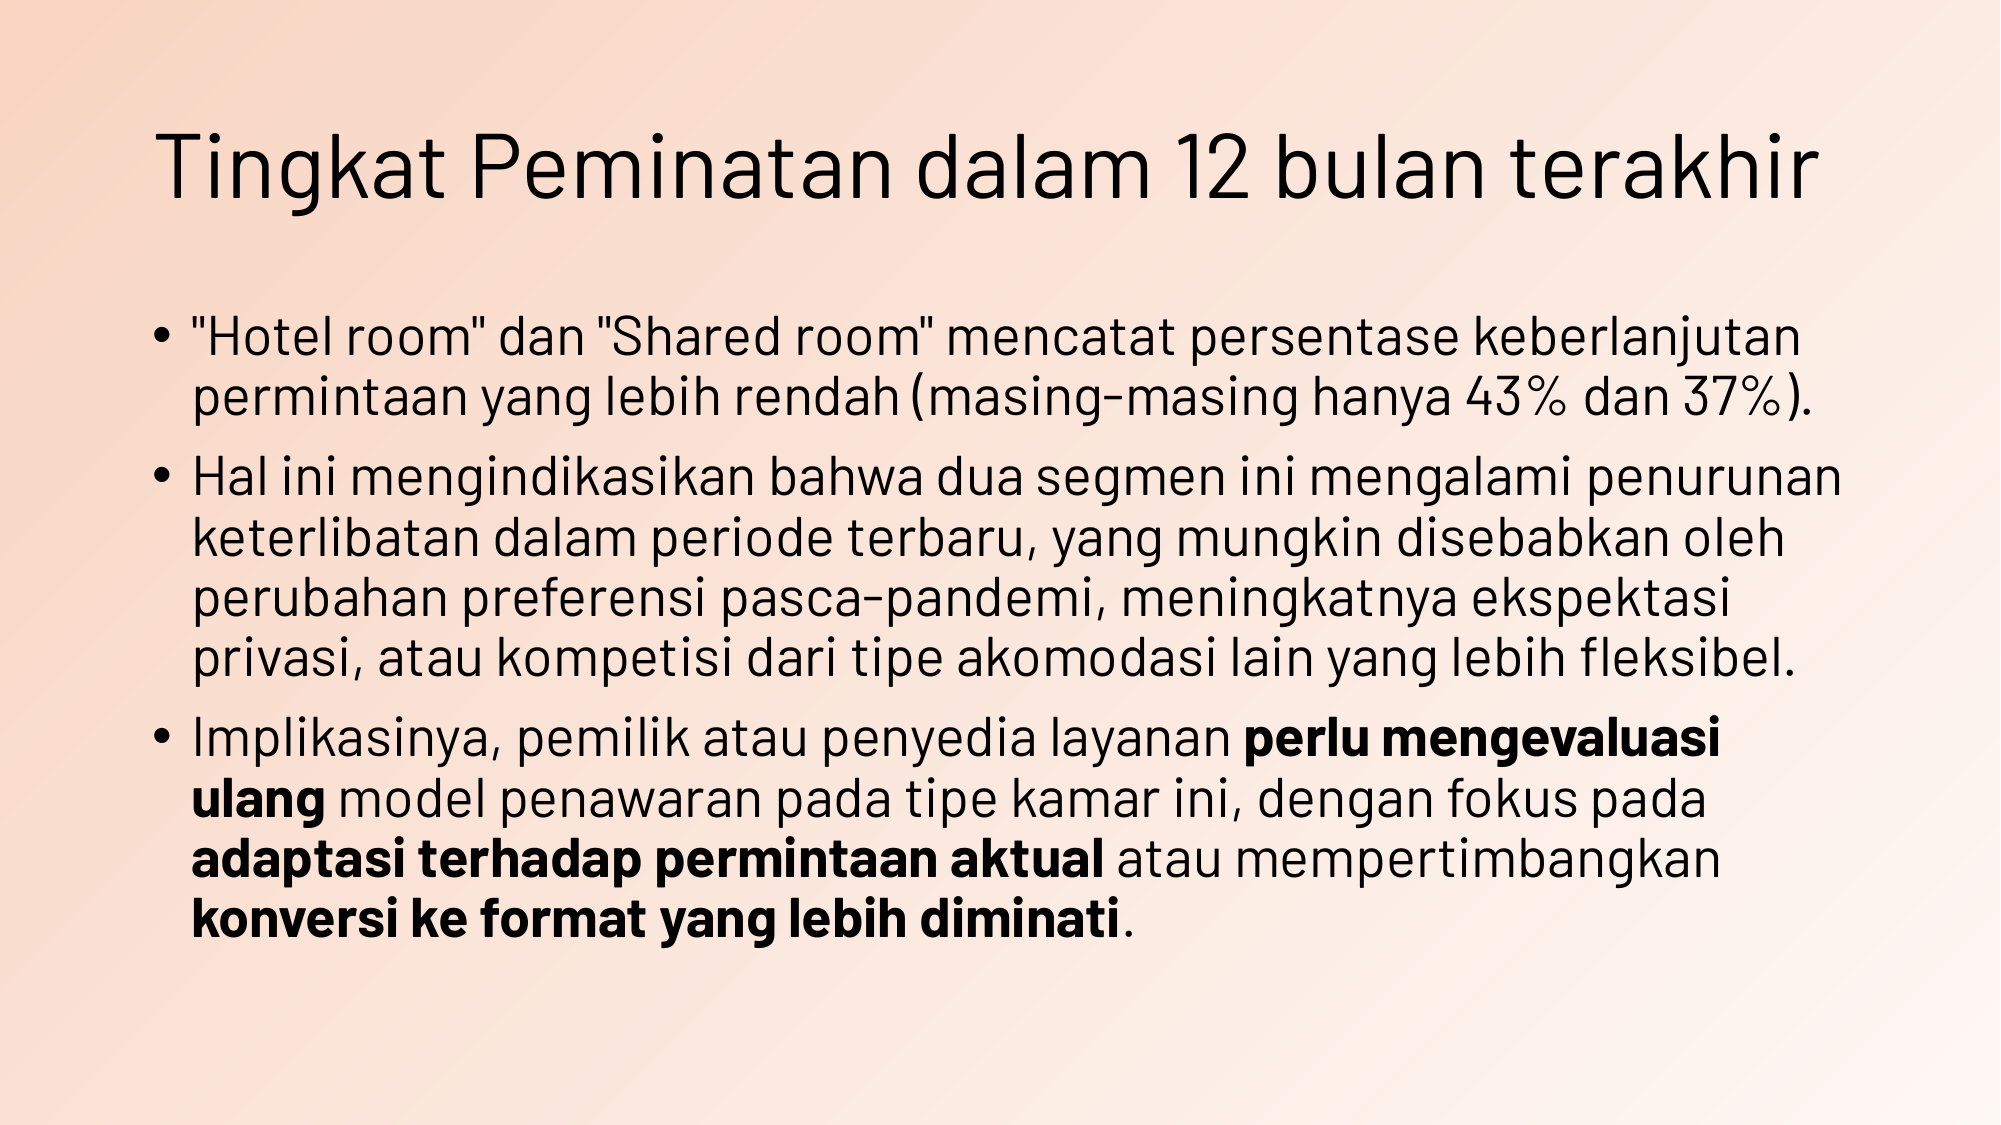

# Tingkat Peminatan dalam 12 bulan terakhir
"Hotel room" dan "Shared room" mencatat persentase keberlanjutan permintaan yang lebih rendah (masing-masing hanya 43% dan 37%).
Hal ini mengindikasikan bahwa dua segmen ini mengalami penurunan keterlibatan dalam periode terbaru, yang mungkin disebabkan oleh perubahan preferensi pasca-pandemi, meningkatnya ekspektasi privasi, atau kompetisi dari tipe akomodasi lain yang lebih fleksibel.
Implikasinya, pemilik atau penyedia layanan perlu mengevaluasi ulang model penawaran pada tipe kamar ini, dengan fokus pada adaptasi terhadap permintaan aktual atau mempertimbangkan konversi ke format yang lebih diminati.